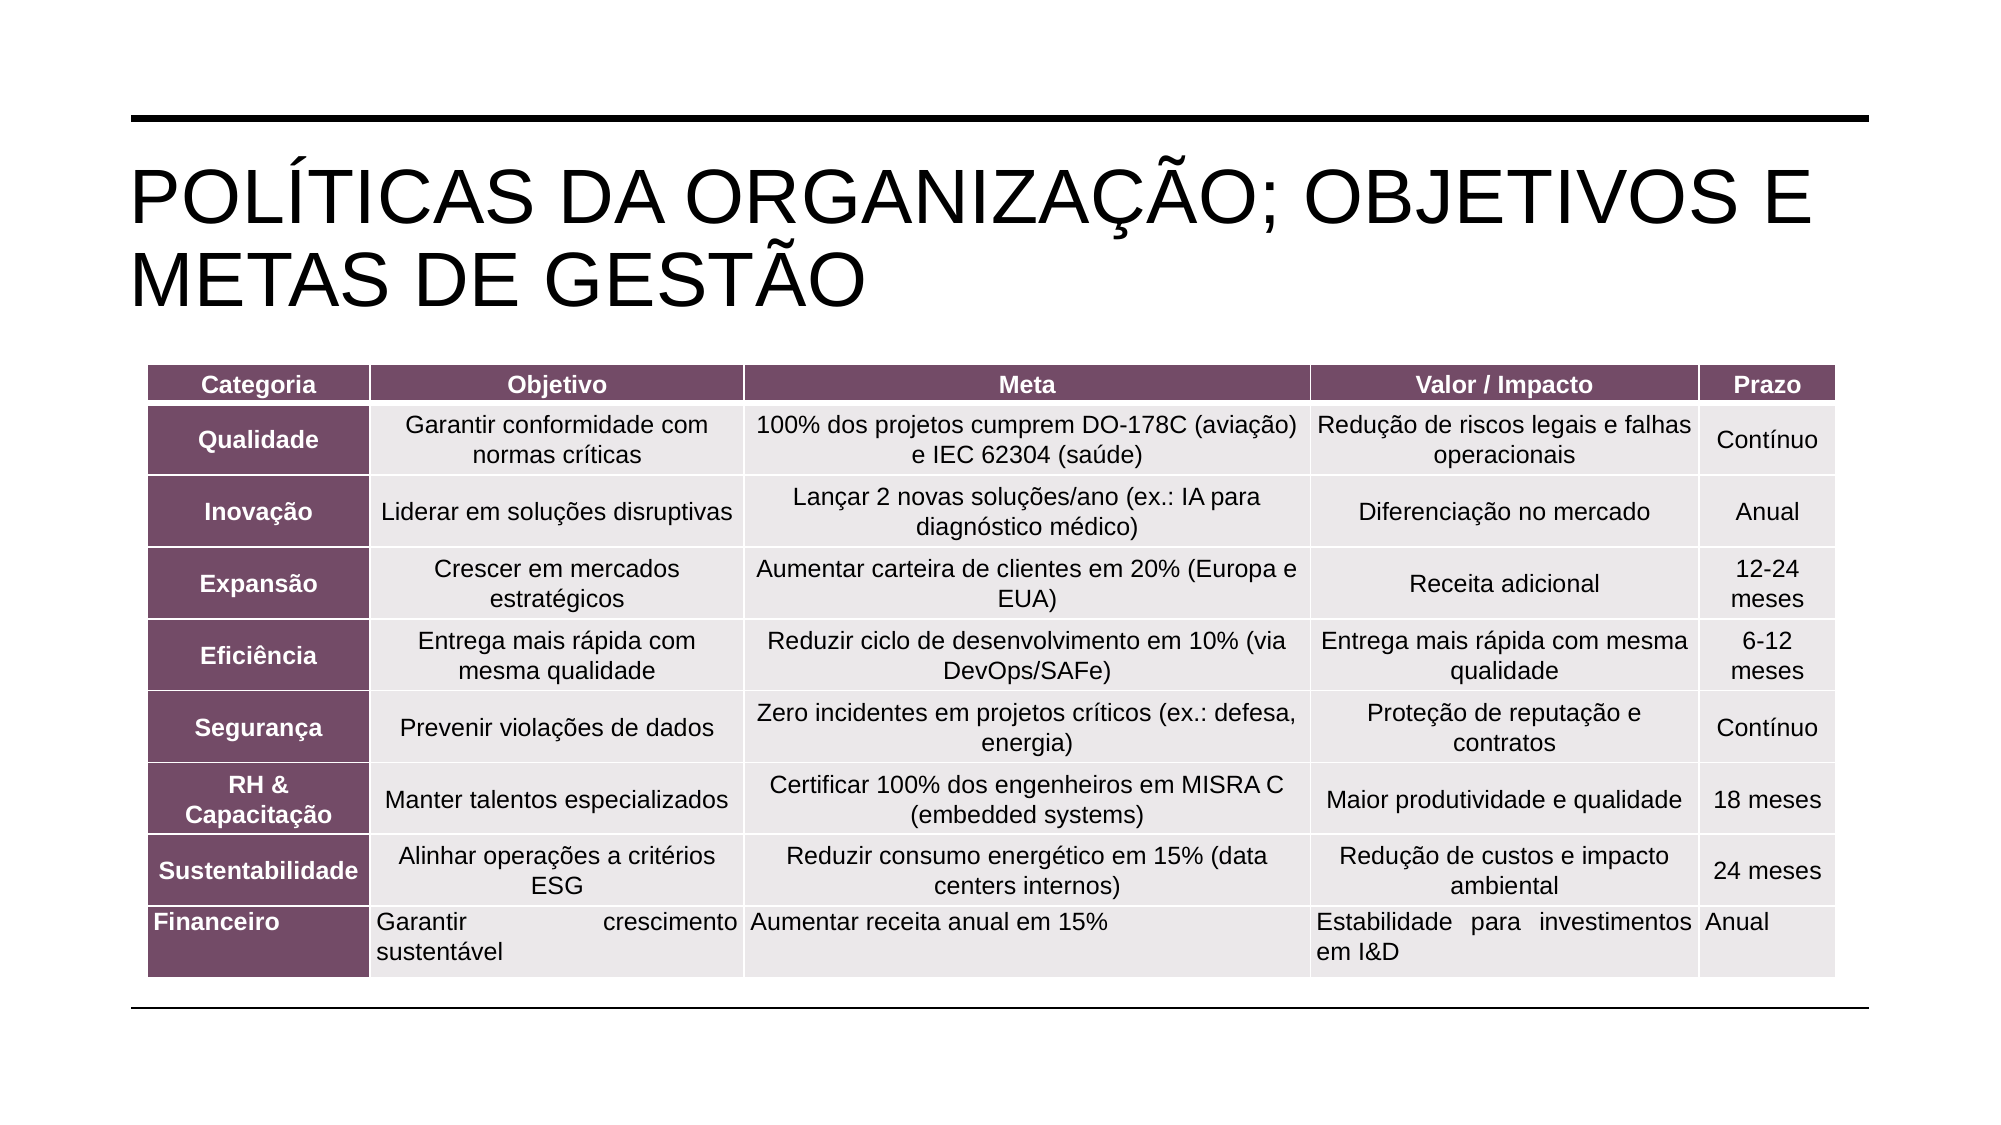

# Políticas da Organização; Objetivos e Metas de Gestão
| Categoria | Objetivo | Meta | Valor / Impacto | Prazo |
| --- | --- | --- | --- | --- |
| Qualidade | Garantir conformidade com normas críticas | 100% dos projetos cumprem DO-178C (aviação) e IEC 62304 (saúde) | Redução de riscos legais e falhas operacionais | Contínuo |
| Inovação | Liderar em soluções disruptivas | Lançar 2 novas soluções/ano (ex.: IA para diagnóstico médico) | Diferenciação no mercado | Anual |
| Expansão | Crescer em mercados estratégicos | Aumentar carteira de clientes em 20% (Europa e EUA) | Receita adicional | 12-24 meses |
| Eficiência | Entrega mais rápida com mesma qualidade | Reduzir ciclo de desenvolvimento em 10% (via DevOps/SAFe) | Entrega mais rápida com mesma qualidade | 6-12 meses |
| Segurança | Prevenir violações de dados | Zero incidentes em projetos críticos (ex.: defesa, energia) | Proteção de reputação e contratos | Contínuo |
| RH & Capacitação | Manter talentos especializados | Certificar 100% dos engenheiros em MISRA C (embedded systems) | Maior produtividade e qualidade | 18 meses |
| Sustentabilidade | Alinhar operações a critérios ESG | Reduzir consumo energético em 15% (data centers internos) | Redução de custos e impacto ambiental | 24 meses |
| Financeiro | Garantir crescimento sustentável | Aumentar receita anual em 15% | Estabilidade para investimentos em I&D | Anual |